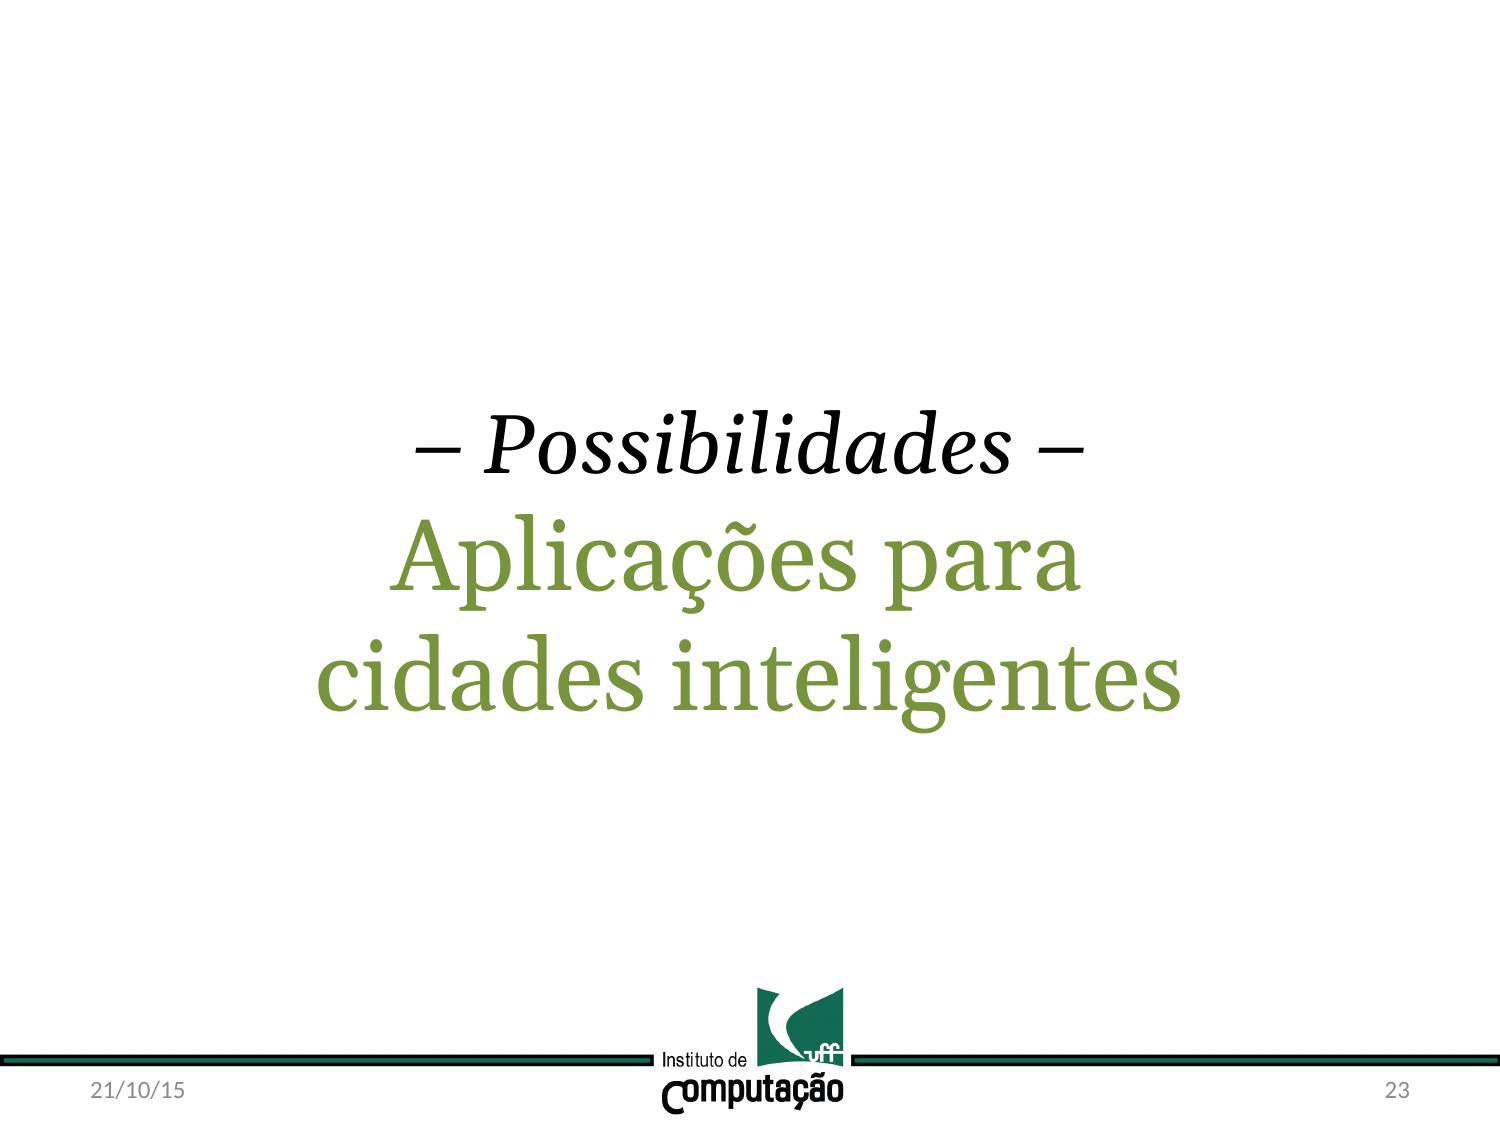

– Possibilidades –
Aplicações para
cidades inteligentes
21/10/15
23